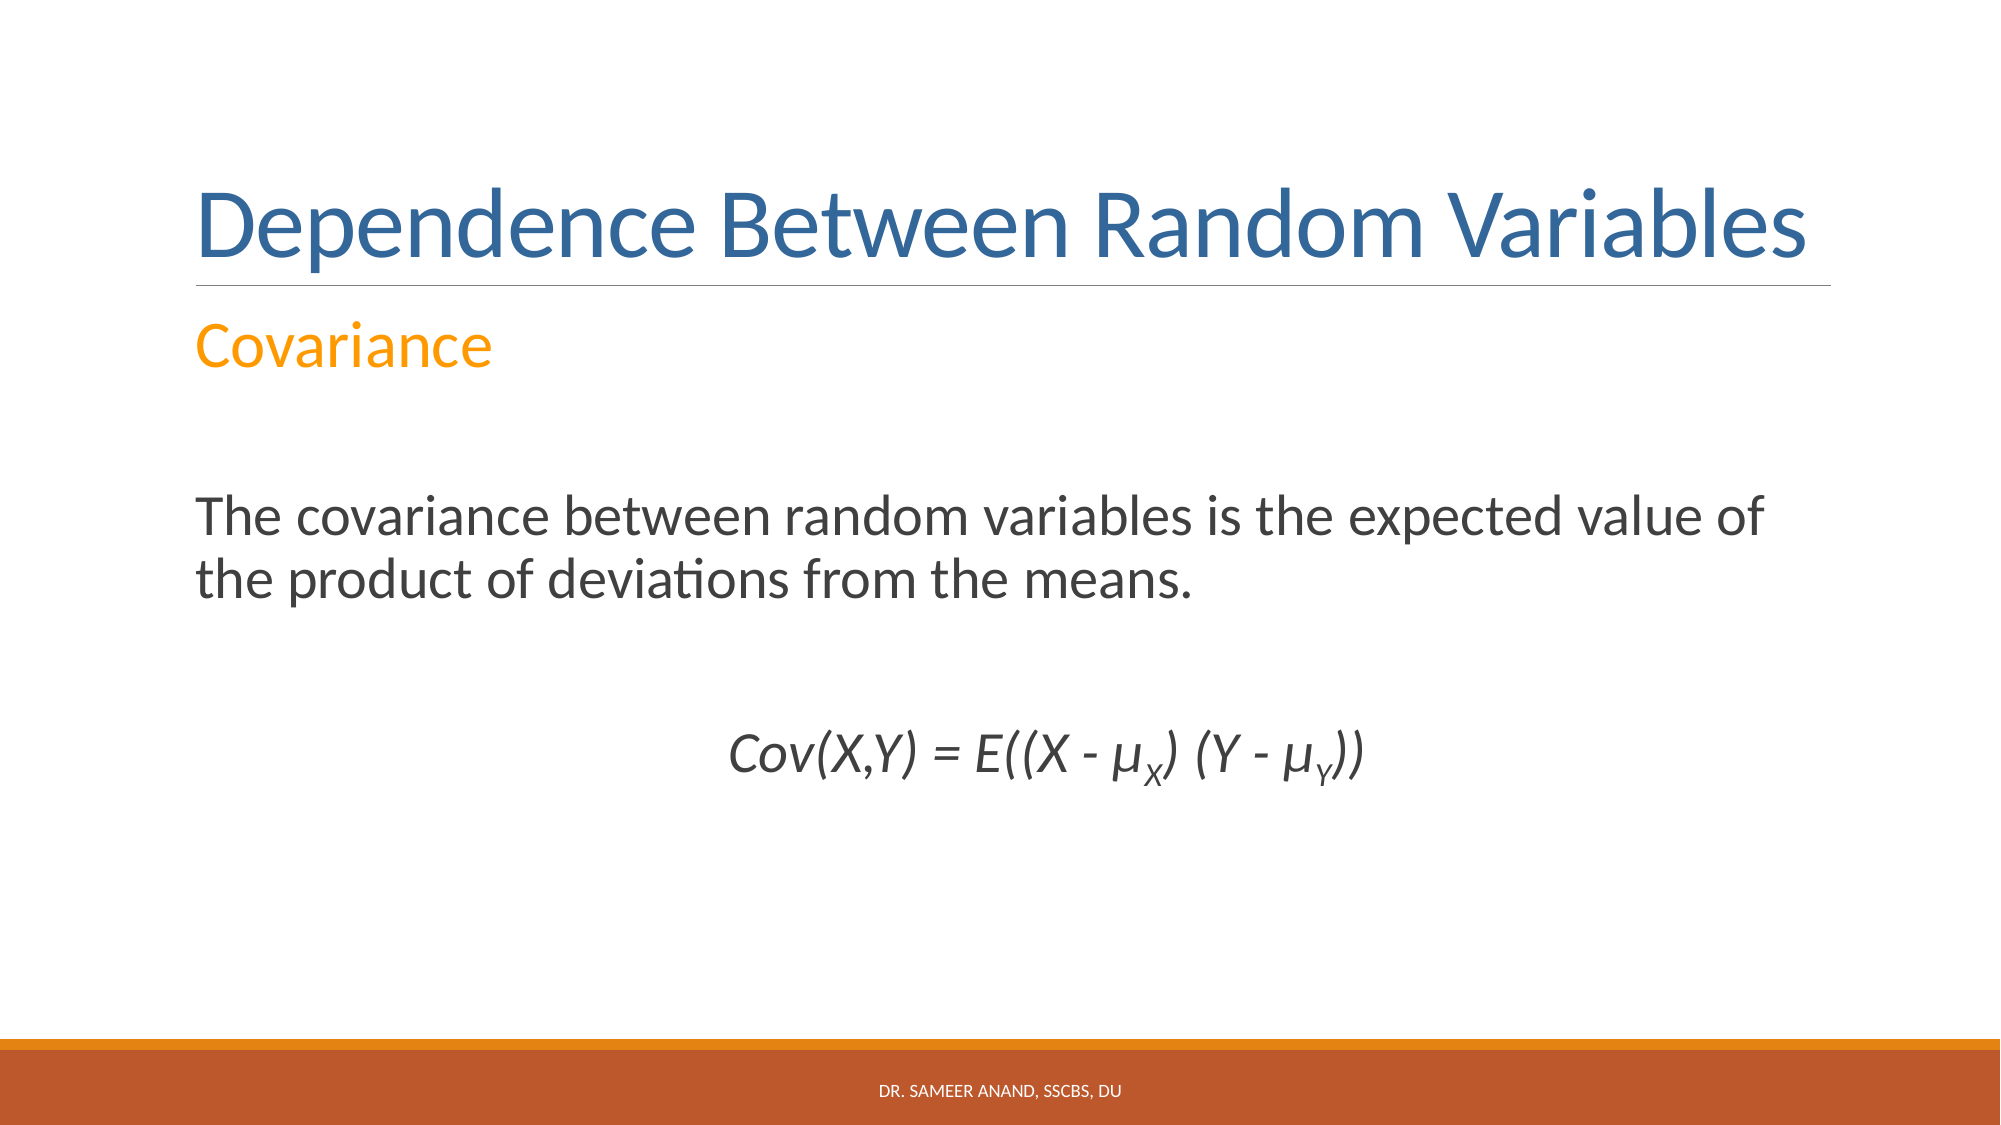

# Dependence Between Random Variables
Covariance

The covariance between random variables is the expected value of the product of deviations from the means.

         Cov(X,Y) = E((X - µX) (Y - µY))

Dr. Sameer Anand, SSCBS, DU